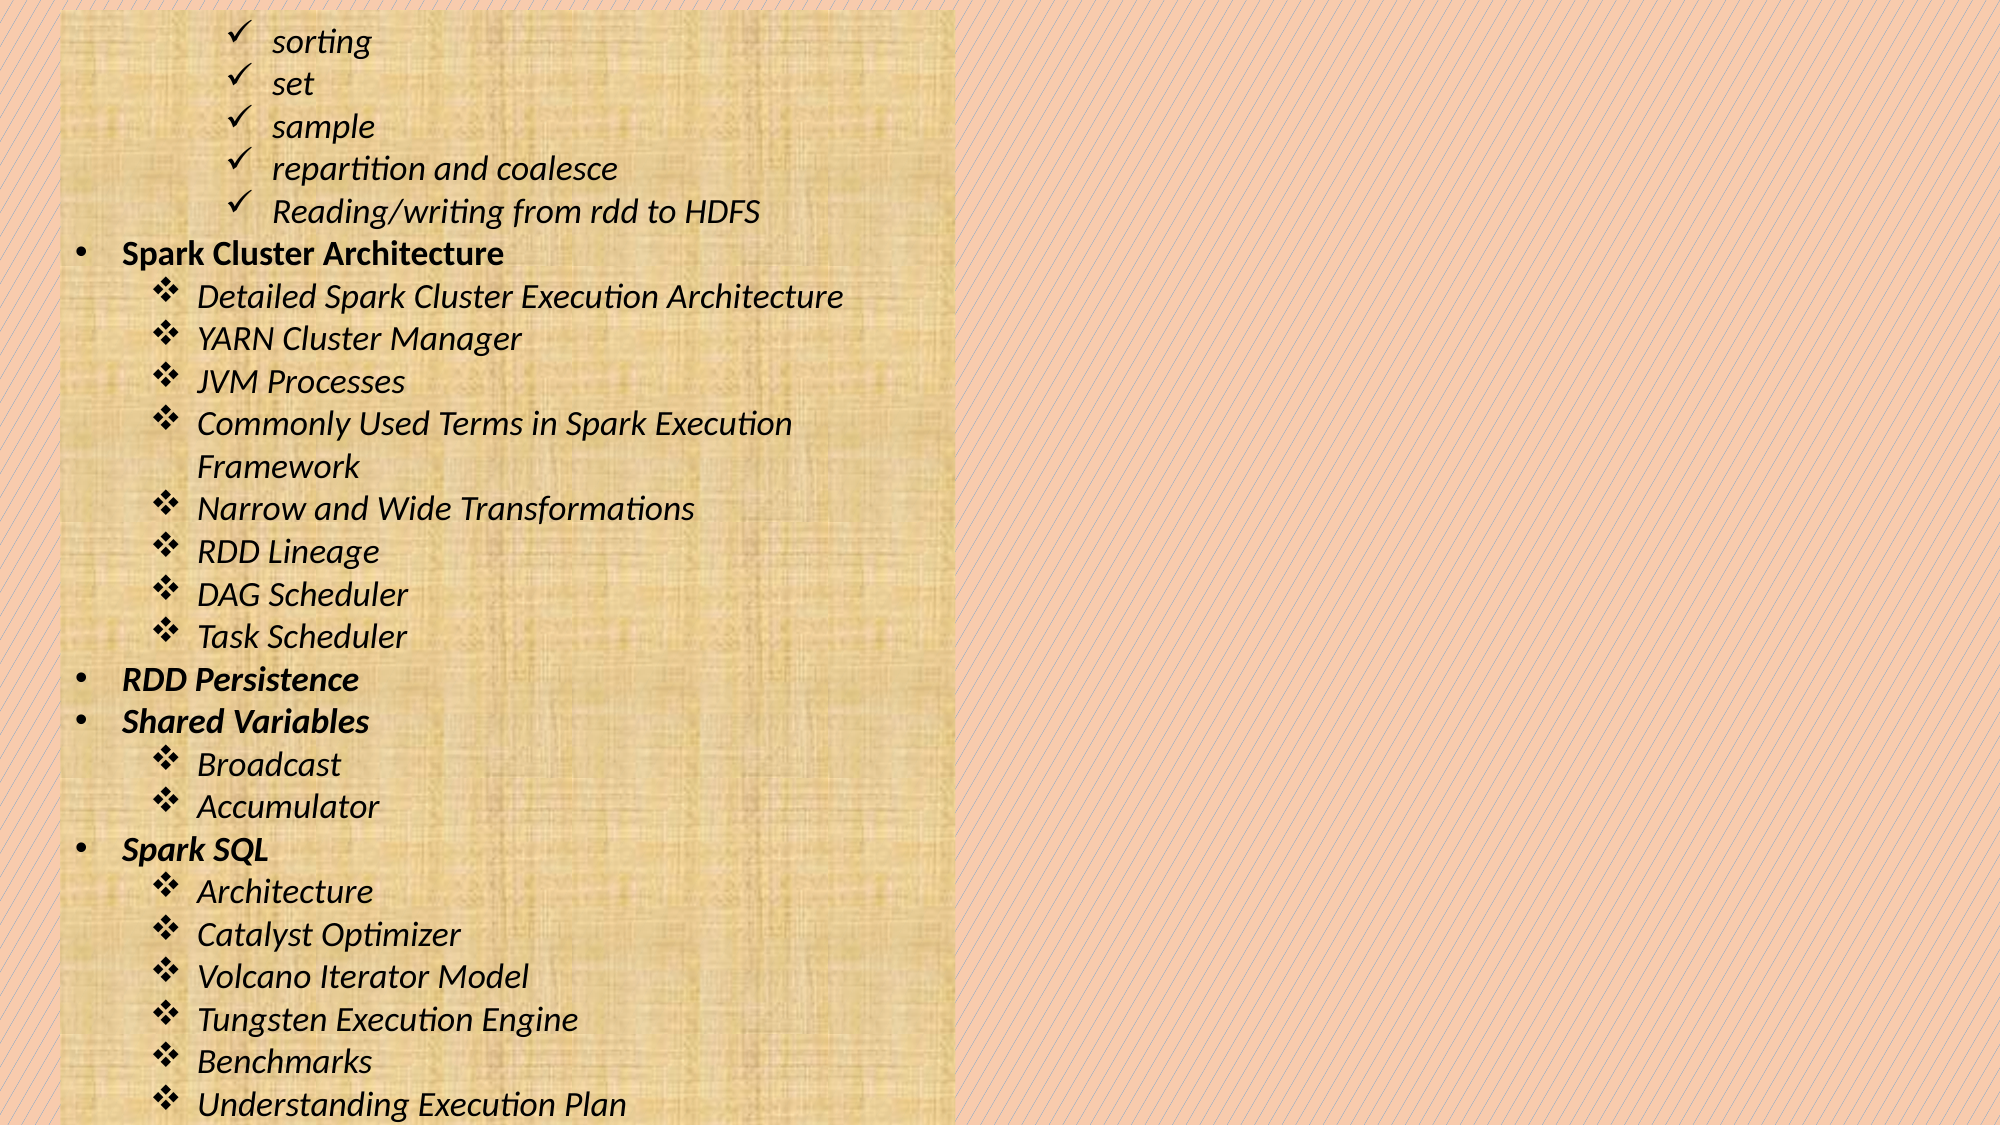

sorting
set
sample
repartition and coalesce
Reading/writing from rdd to HDFS
Spark Cluster Architecture
Detailed Spark Cluster Execution Architecture
YARN Cluster Manager
JVM Processes
Commonly Used Terms in Spark Execution Framework
Narrow and Wide Transformations
RDD Lineage
DAG Scheduler
Task Scheduler
RDD Persistence
Shared Variables
Broadcast
Accumulator
Spark SQL
Architecture
Catalyst Optimizer
Volcano Iterator Model
Tungsten Execution Engine
Benchmarks
Understanding Execution Plan